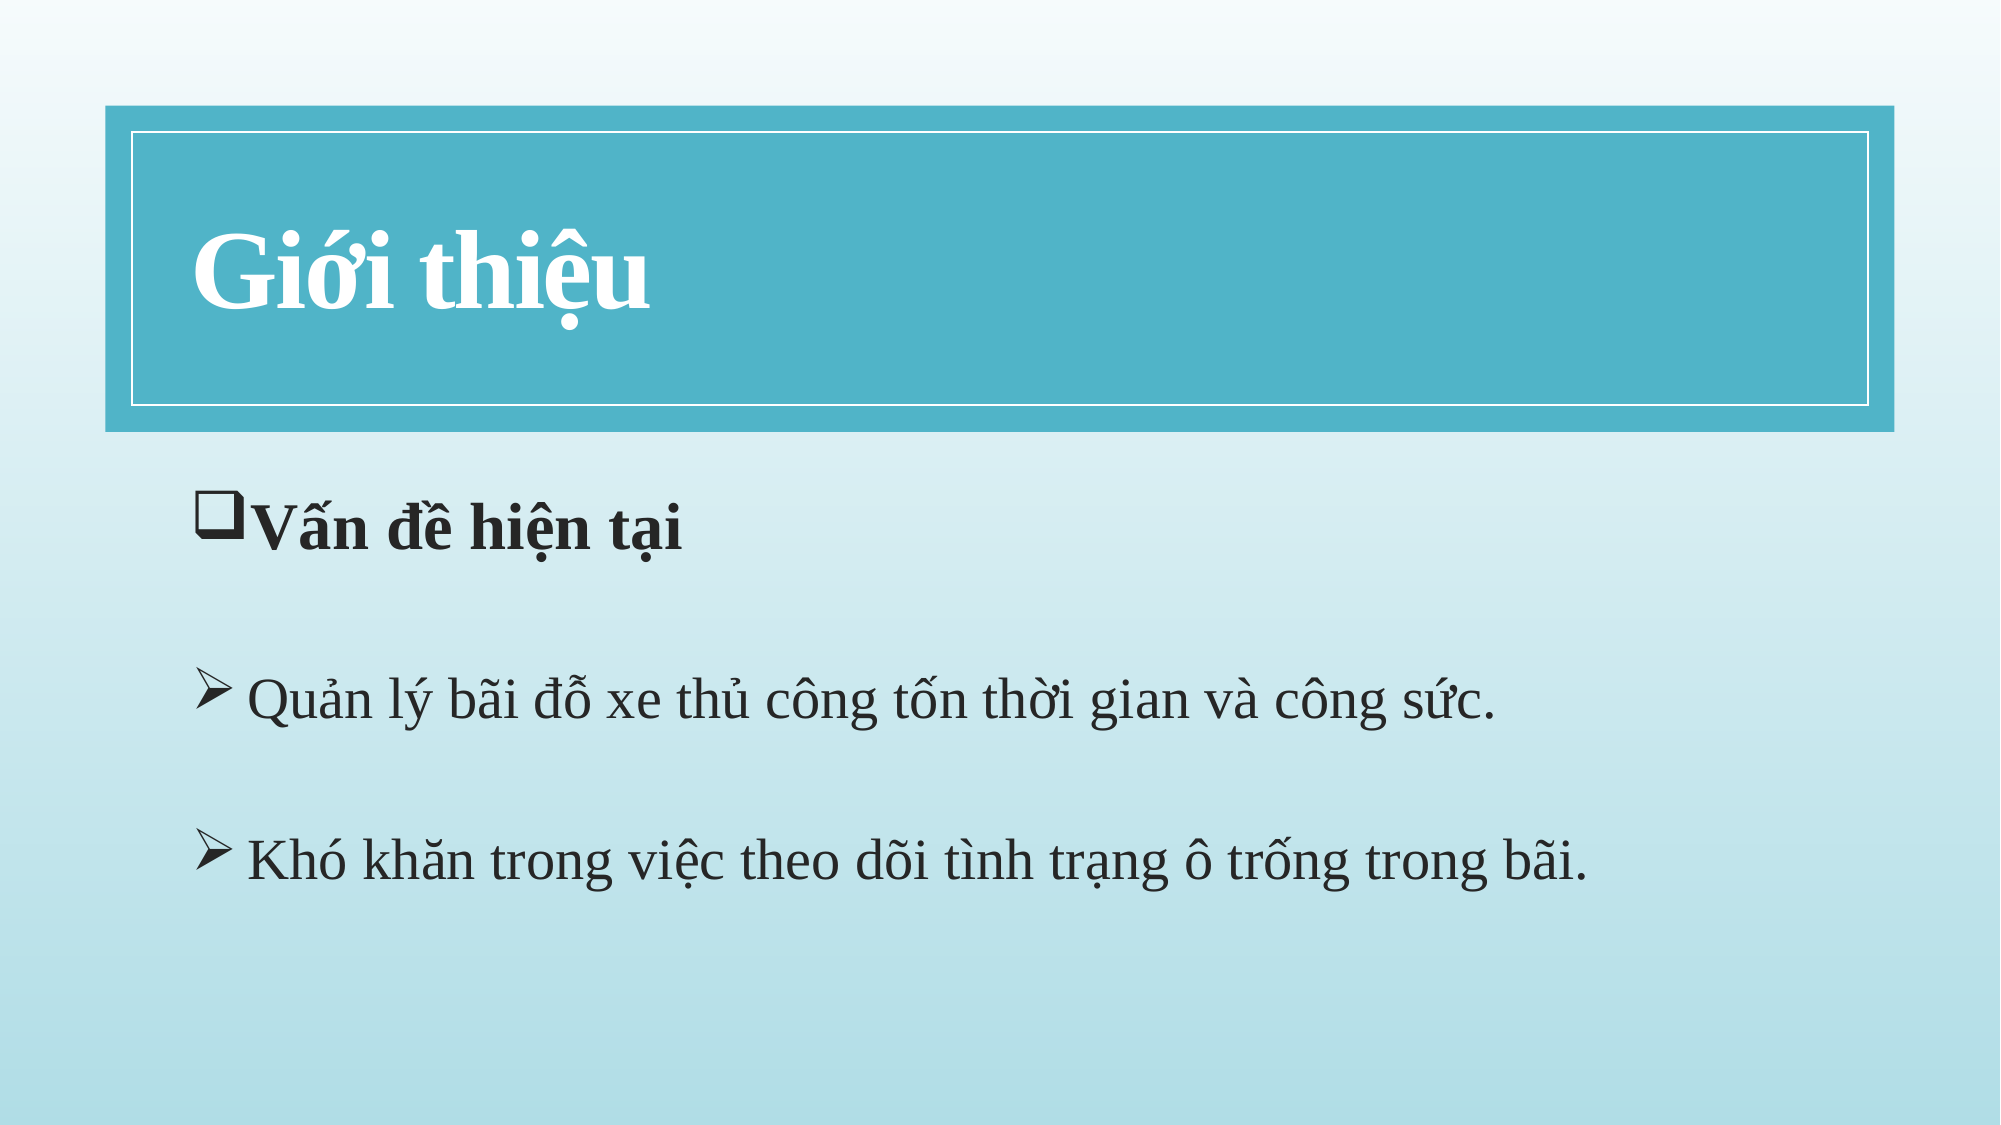

# Giới thiệu
Vấn đề hiện tại

Quản lý bãi đỗ xe thủ công tốn thời gian và công sức.

Khó khăn trong việc theo dõi tình trạng ô trống trong bãi.